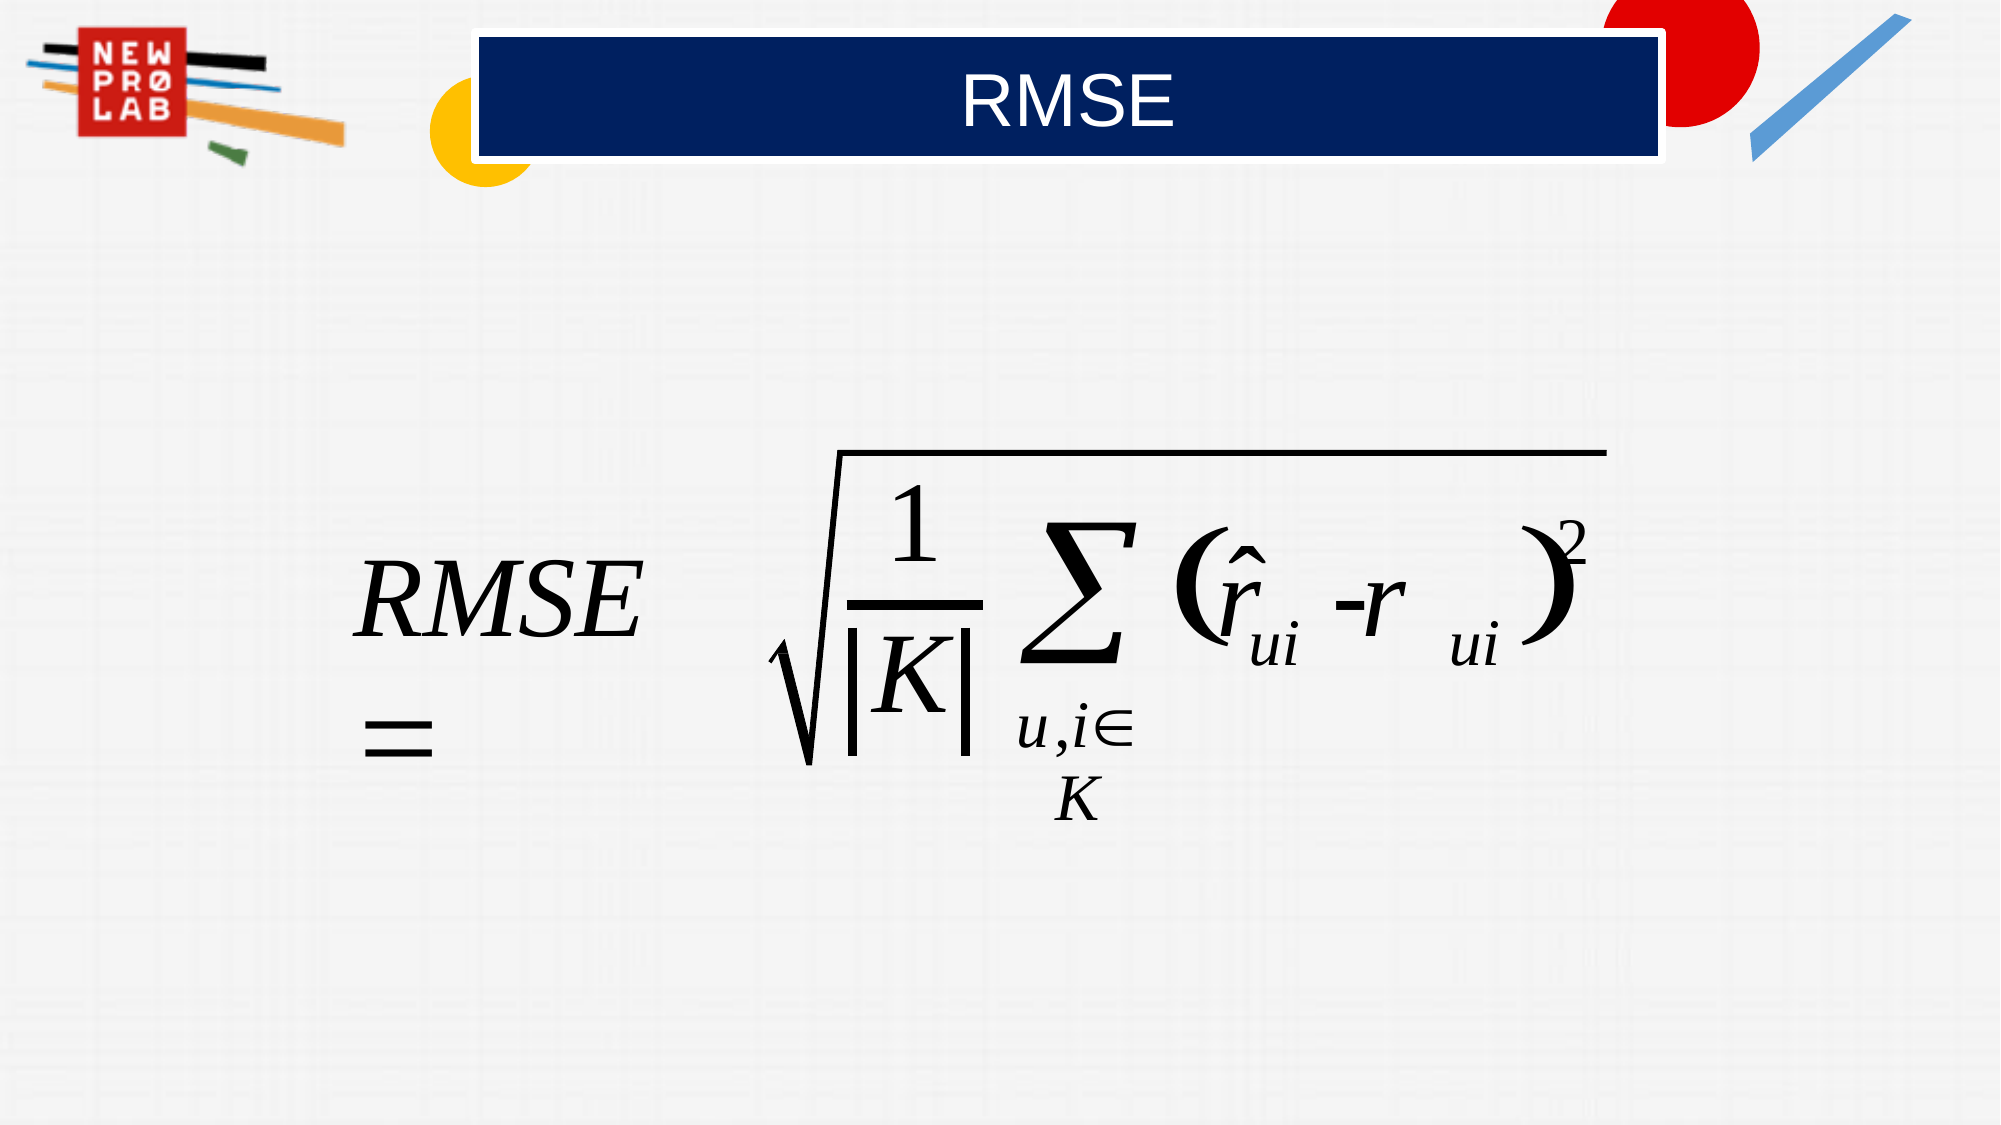

# RMSE
1

(
)
∑
u,i∈K
2
ˆ
RMSE =
r
-                r
K
ui
ui